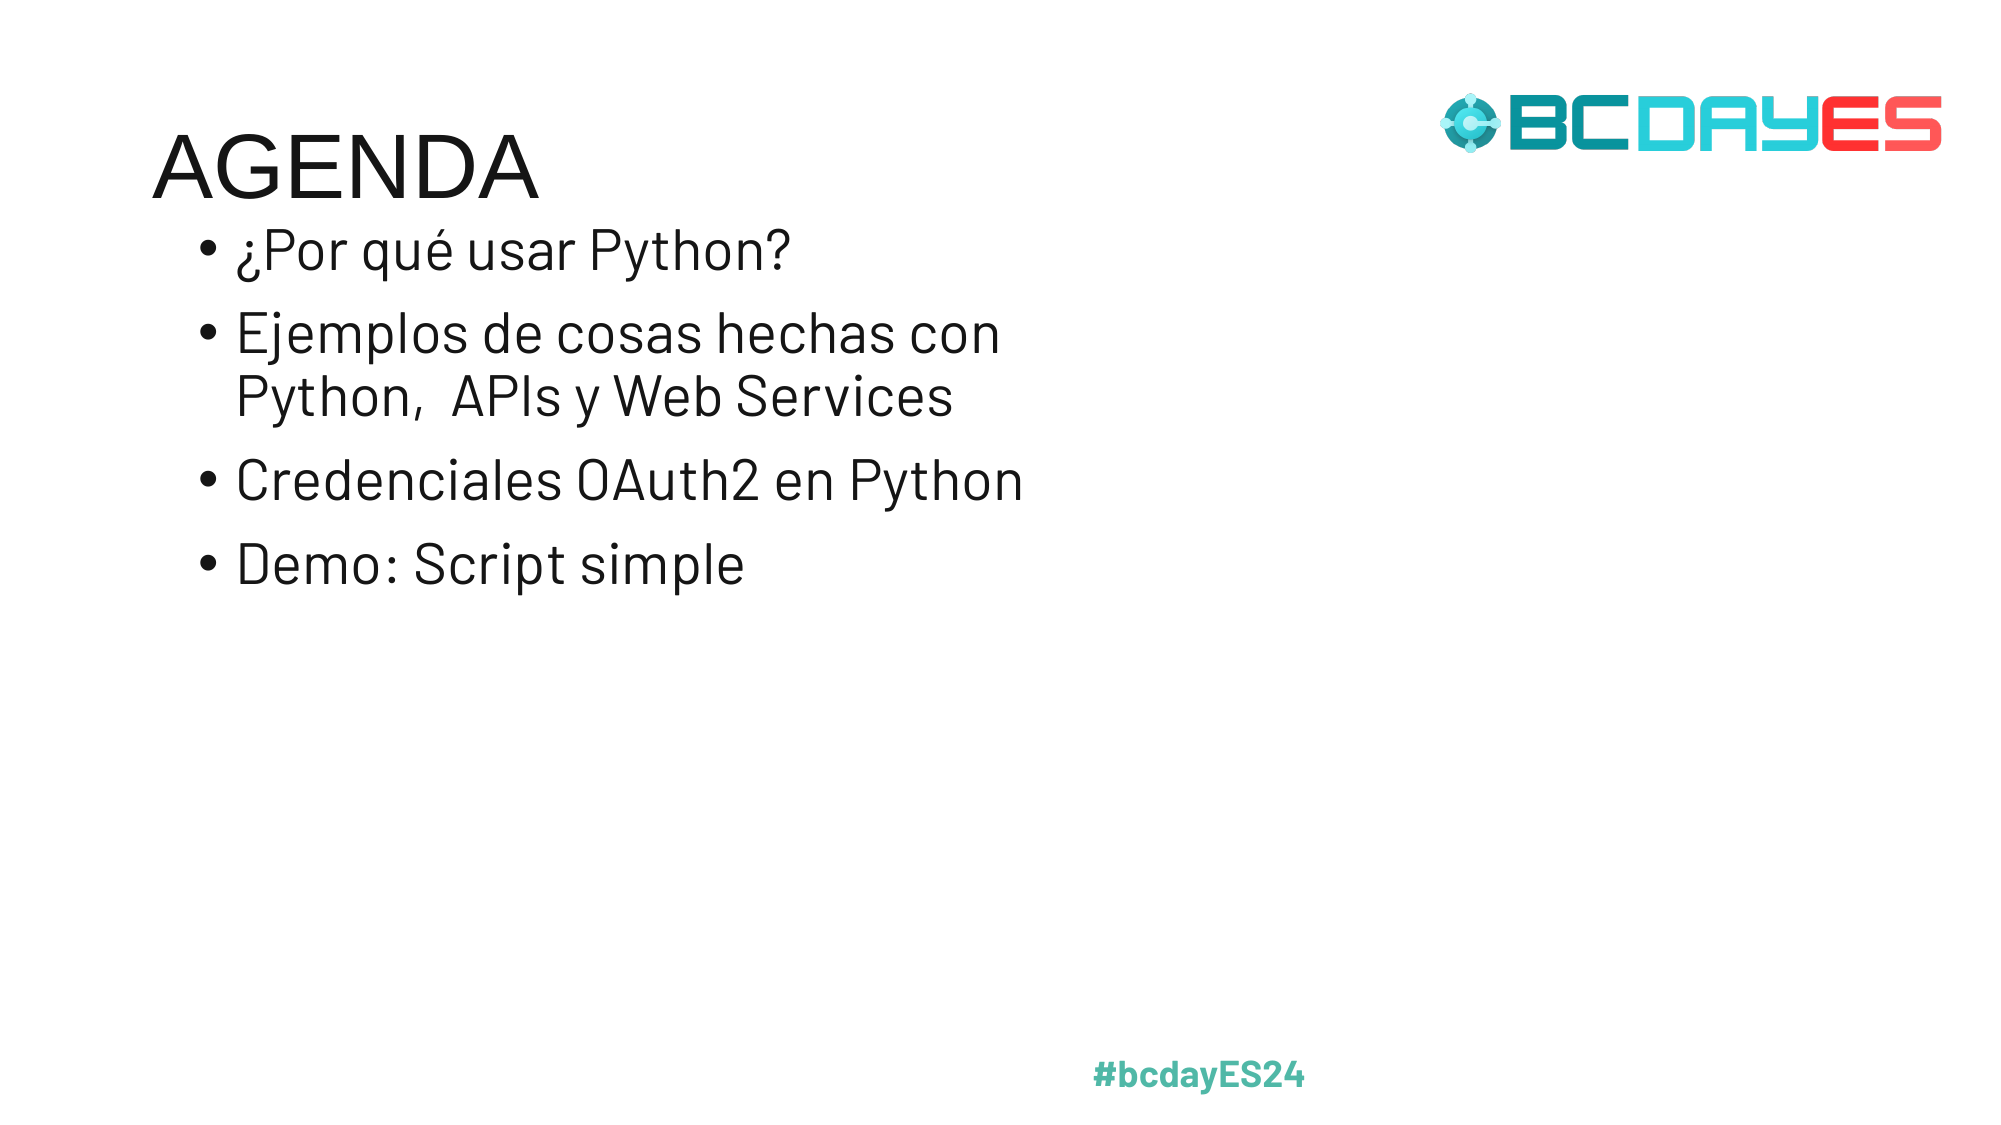

# AGENDA
¿Por qué usar Python?
Ejemplos de cosas hechas con Python,  APIs y Web Services
Credenciales OAuth2 en Python
Demo: Script simple